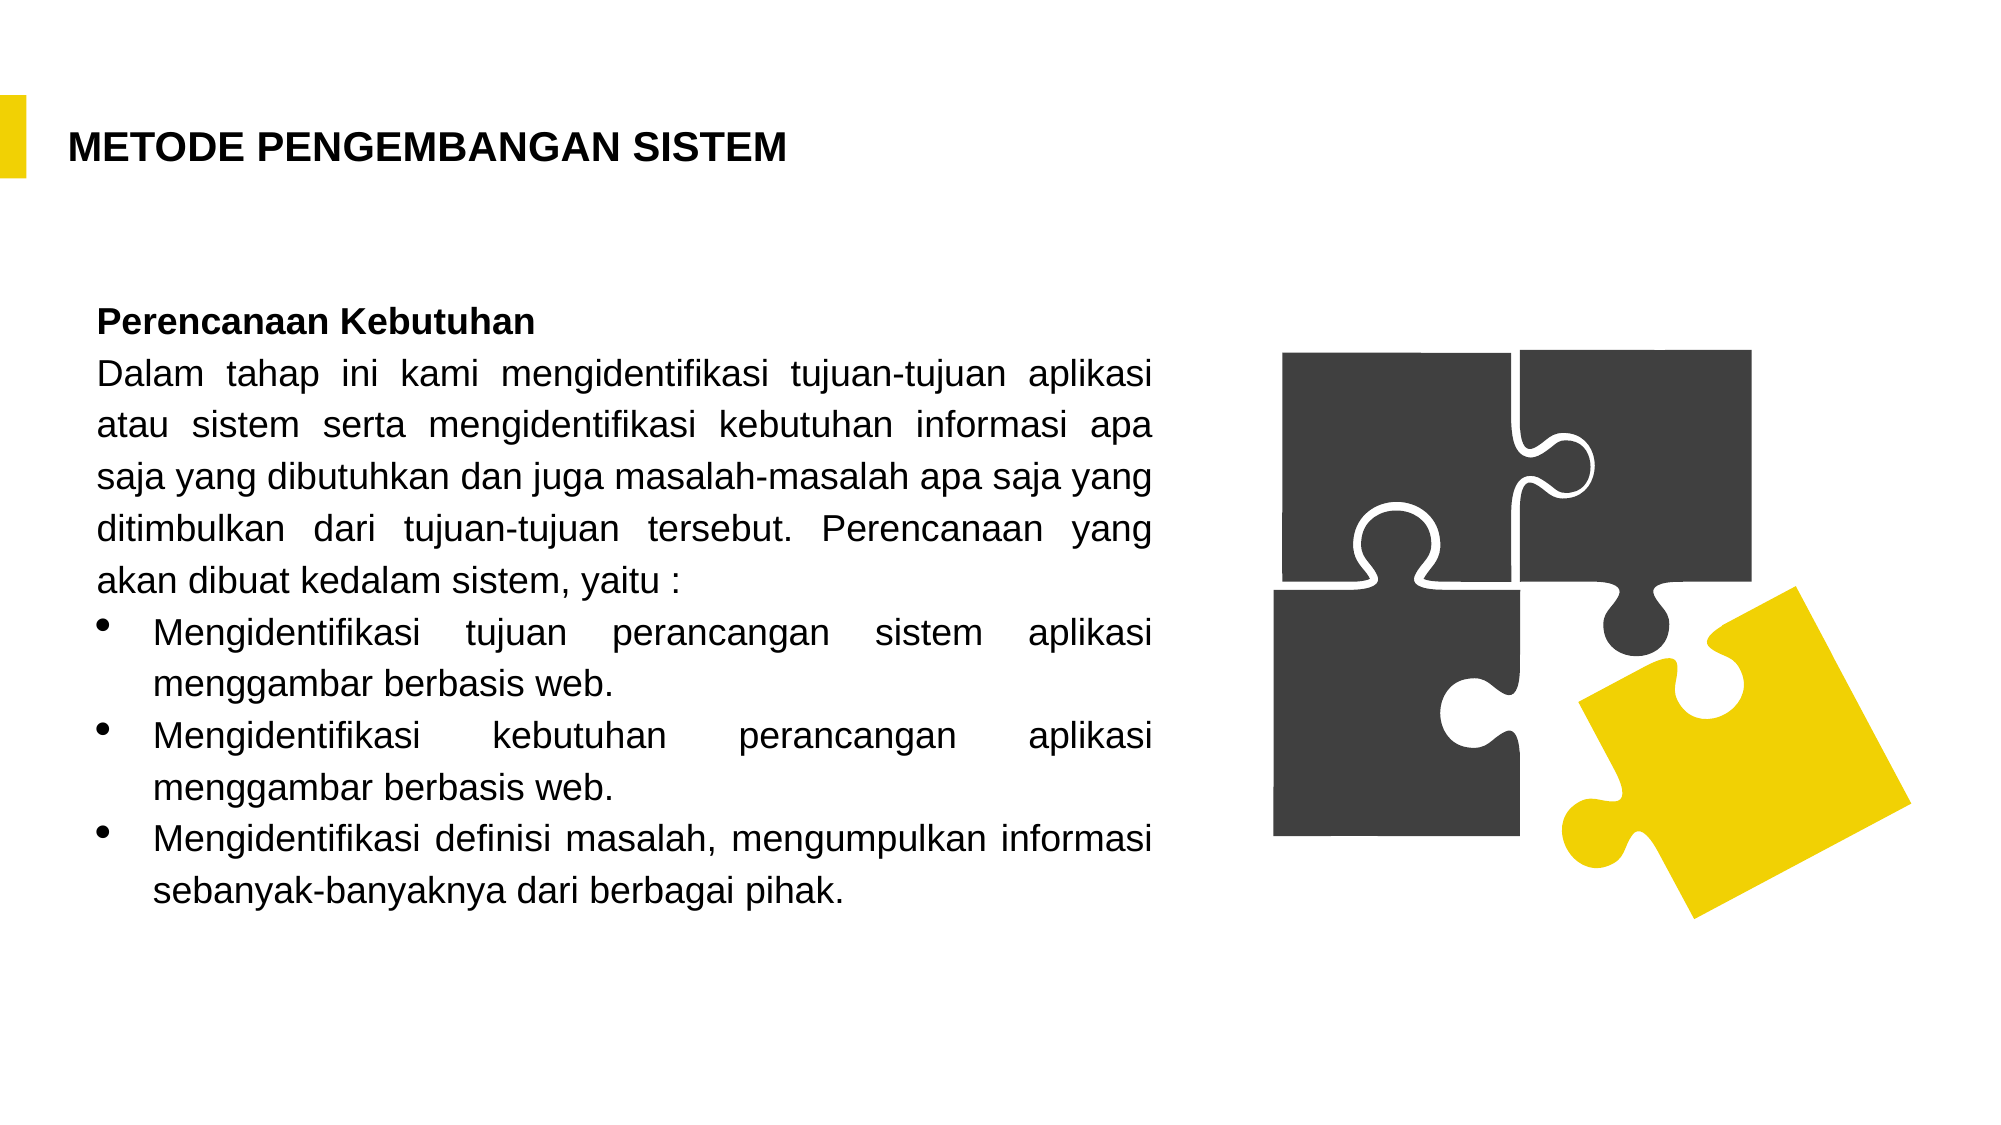

METODE PENGEMBANGAN SISTEM
Perencanaan Kebutuhan
Dalam tahap ini kami mengidentifikasi tujuan-tujuan aplikasi atau sistem serta mengidentifikasi kebutuhan informasi apa saja yang dibutuhkan dan juga masalah-masalah apa saja yang ditimbulkan dari tujuan-tujuan tersebut. Perencanaan yang akan dibuat kedalam sistem, yaitu :
Mengidentifikasi tujuan perancangan sistem aplikasi menggambar berbasis web.
Mengidentifikasi kebutuhan perancangan aplikasi menggambar berbasis web.
Mengidentifikasi definisi masalah, mengumpulkan informasi sebanyak-banyaknya dari berbagai pihak.